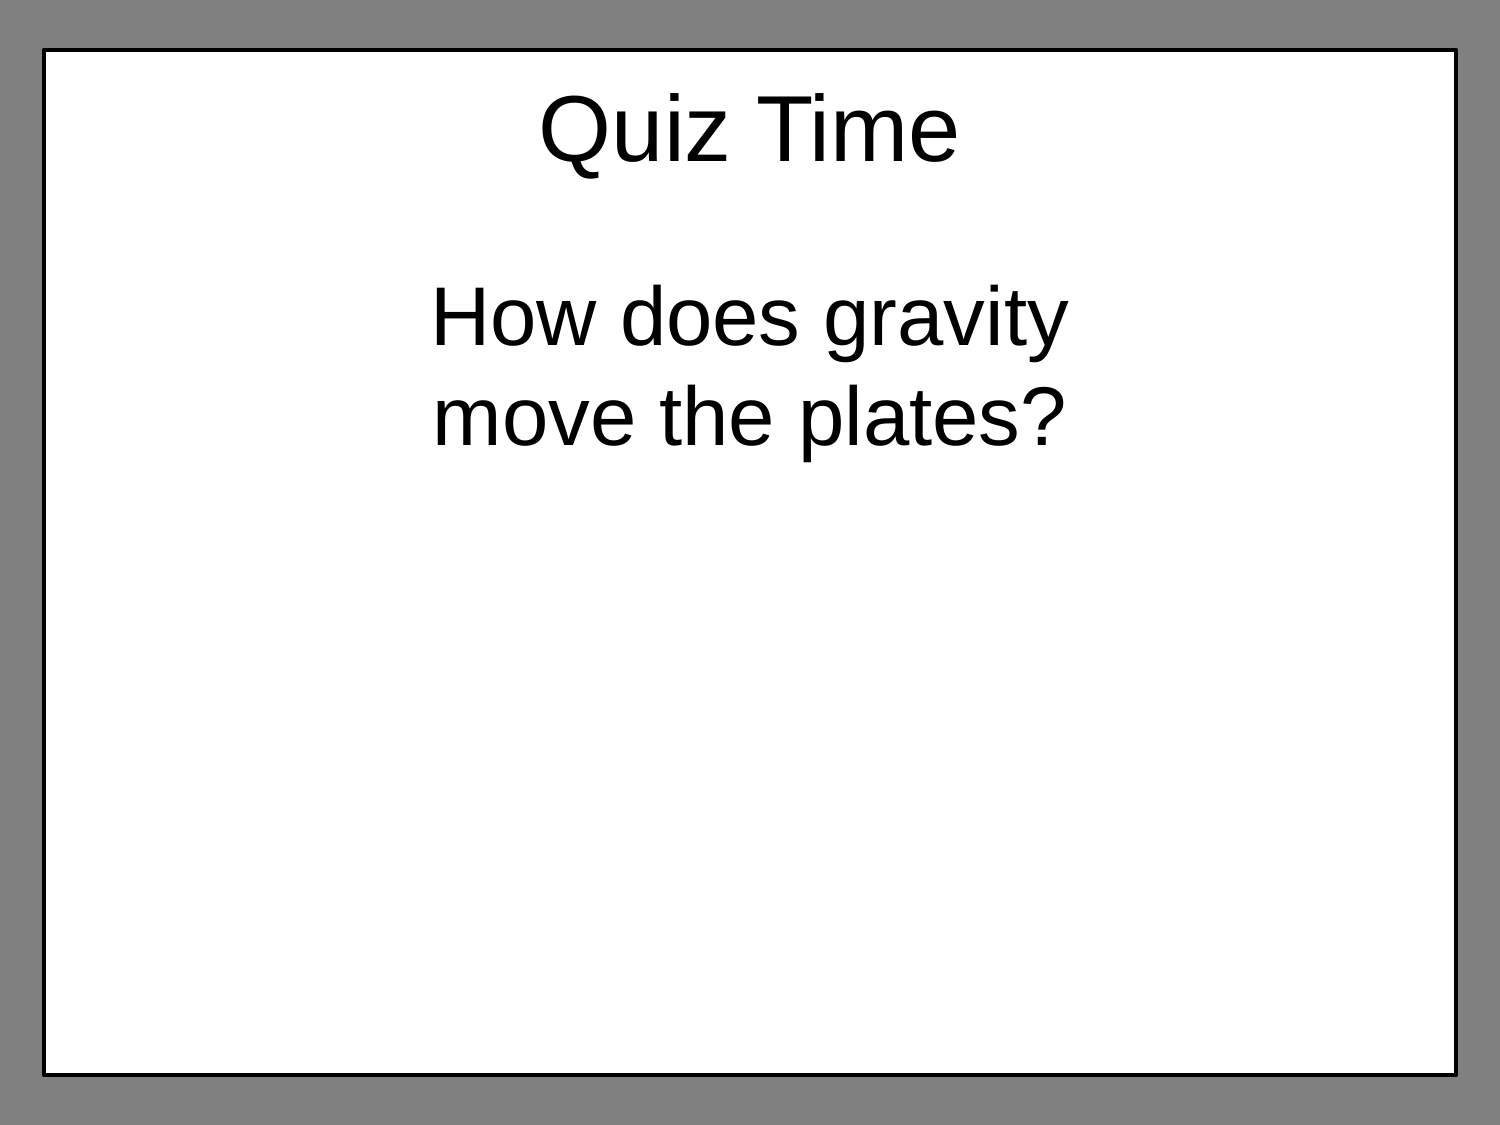

Quiz Time
How does gravity move the plates?